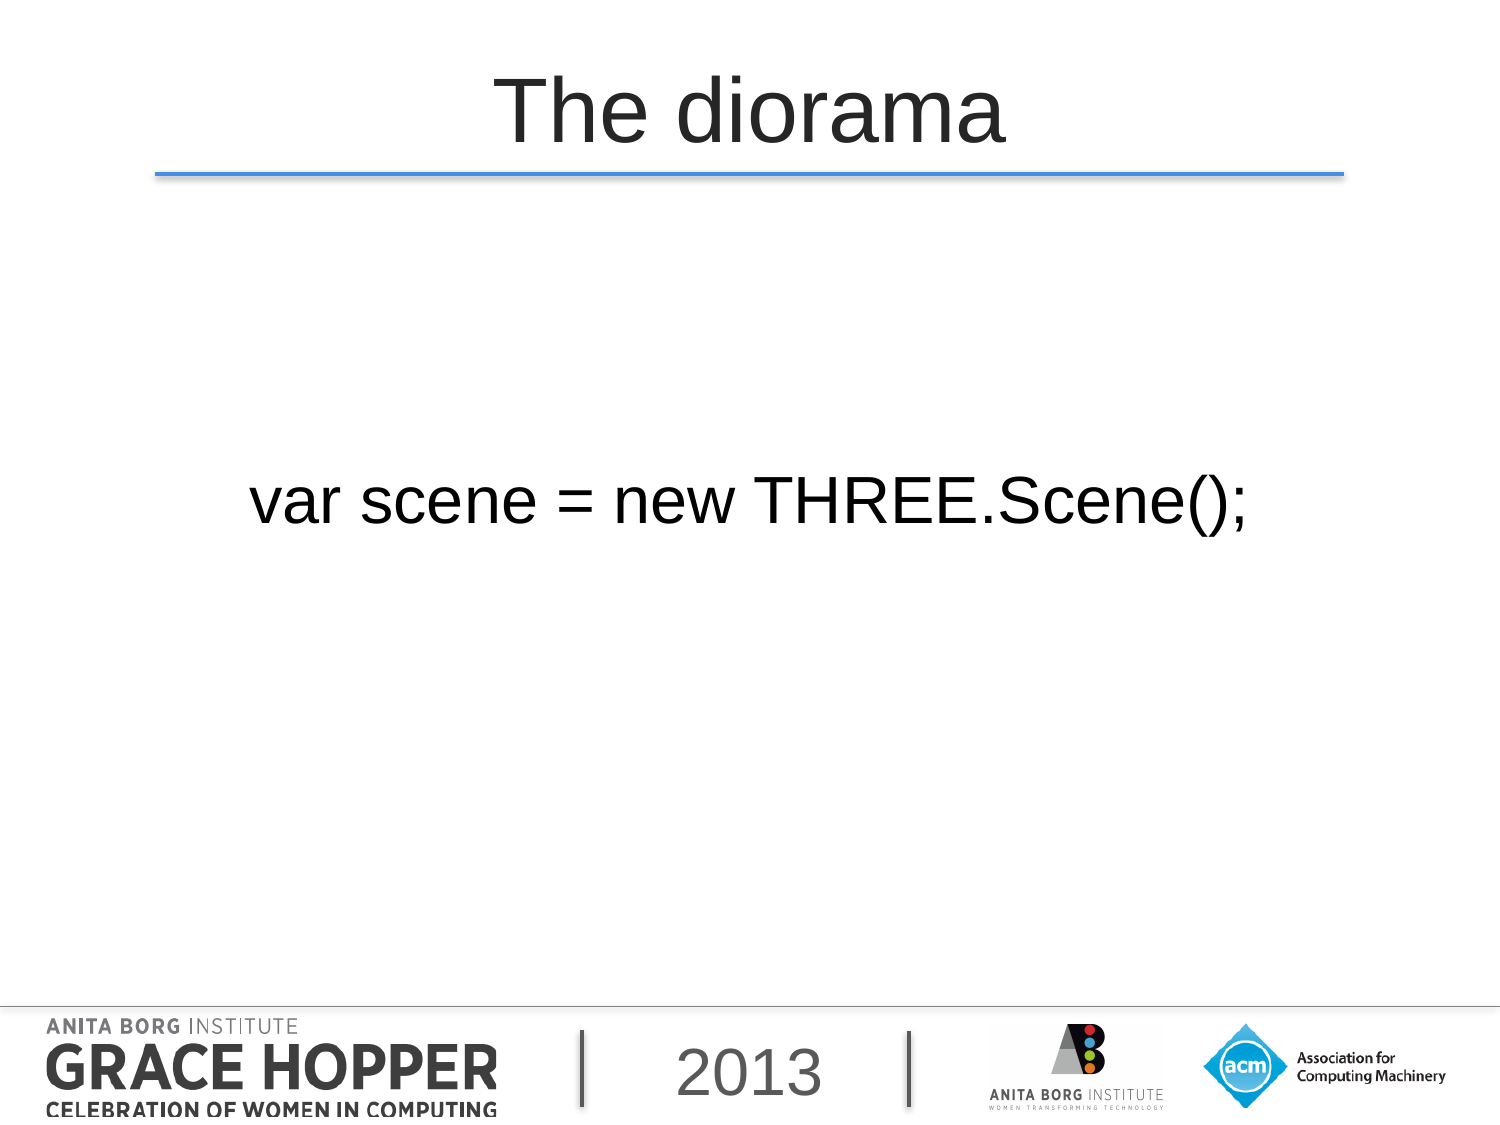

# The diorama

var scene = new THREE.Scene();